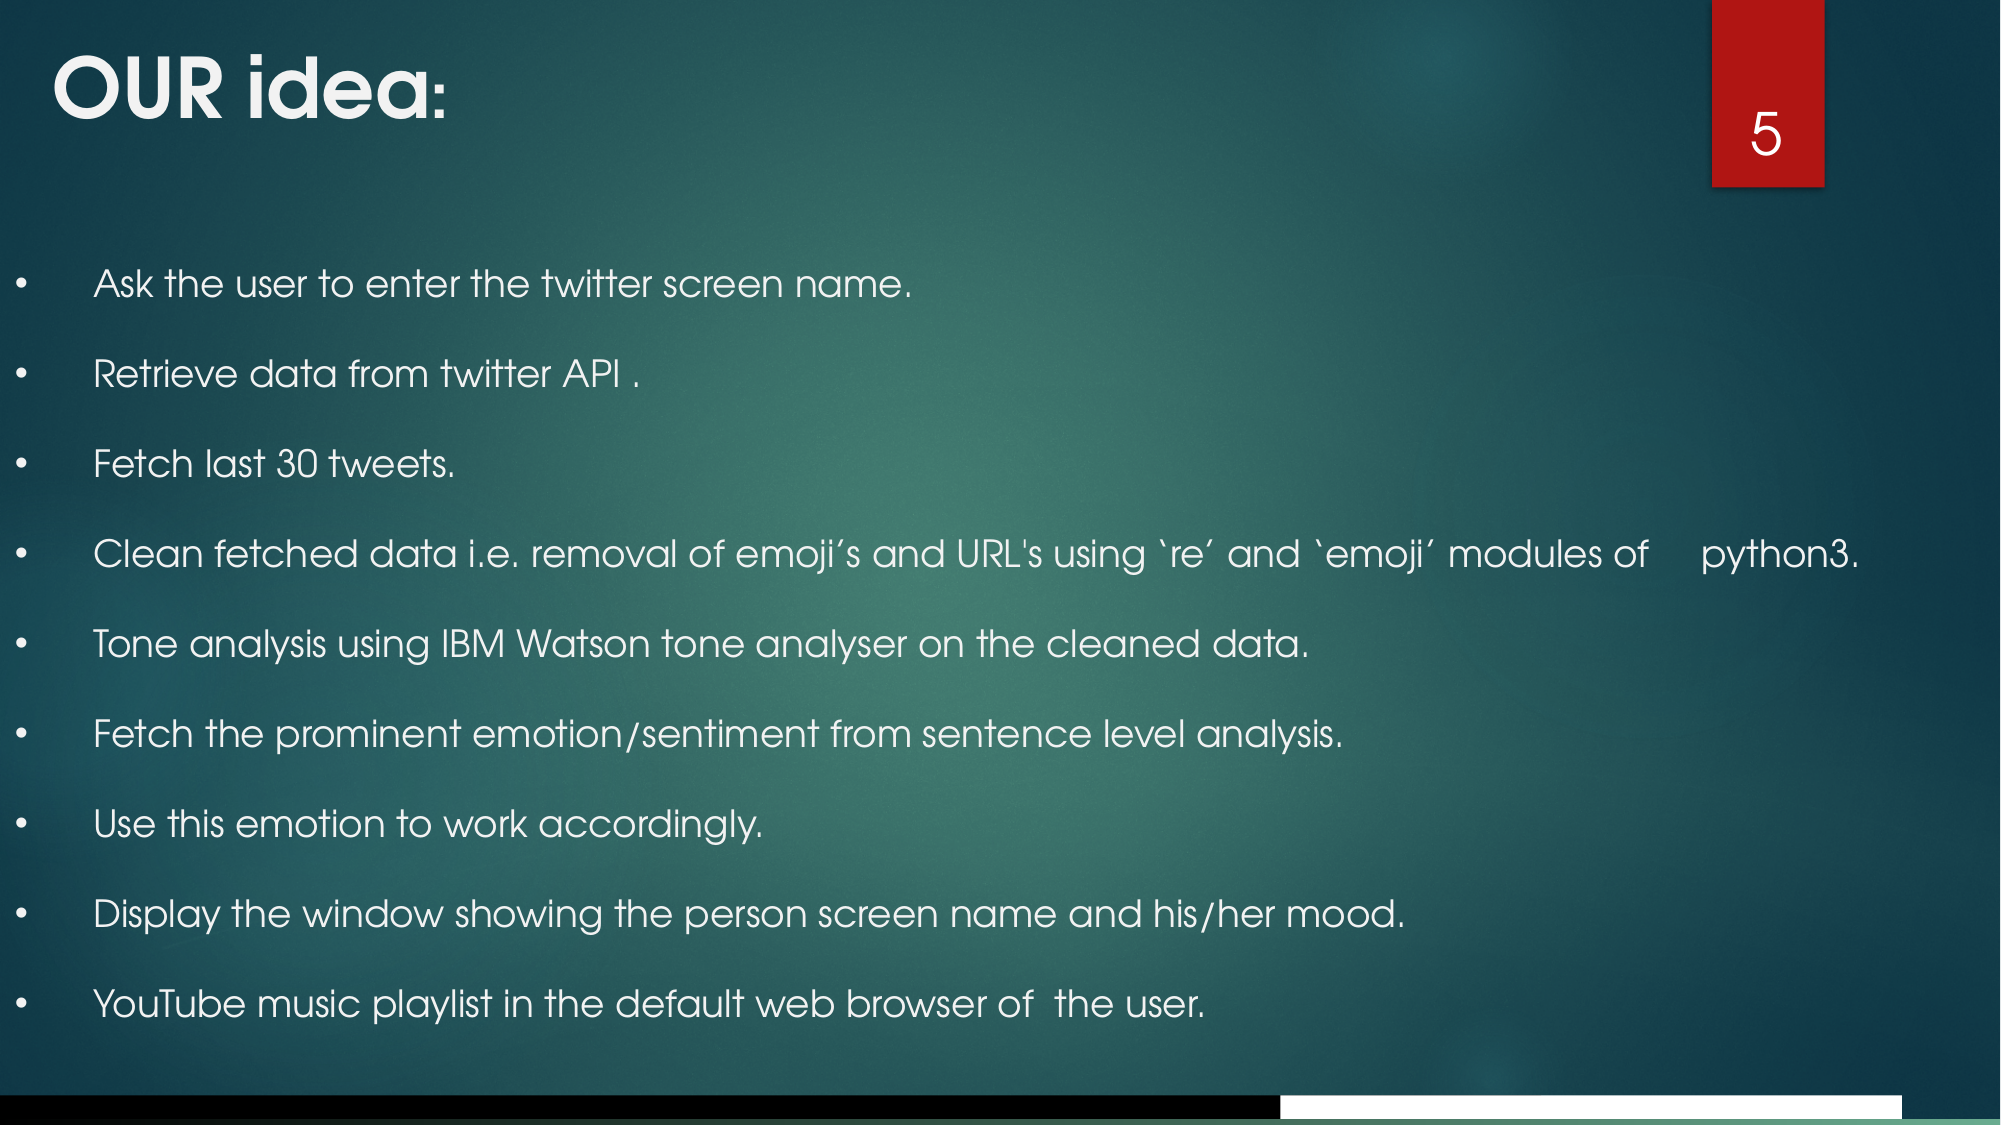

OUR idea:

   Ask the user to enter the twitter screen name.

   Retrieve data from twitter API .

   Fetch last 30 tweets.

   Clean fetched data i.e. removal of emoji’s and URL's using ‘re’ and ‘emoji’ modules of     python3.

   Tone analysis using IBM Watson tone analyser on the cleaned data.

   Fetch the prominent emotion/sentiment from sentence level analysis.

   Use this emotion to work accordingly.

   Display the window showing the person screen name and his/her mood.

   YouTube music playlist in the default web browser of  the user.

5